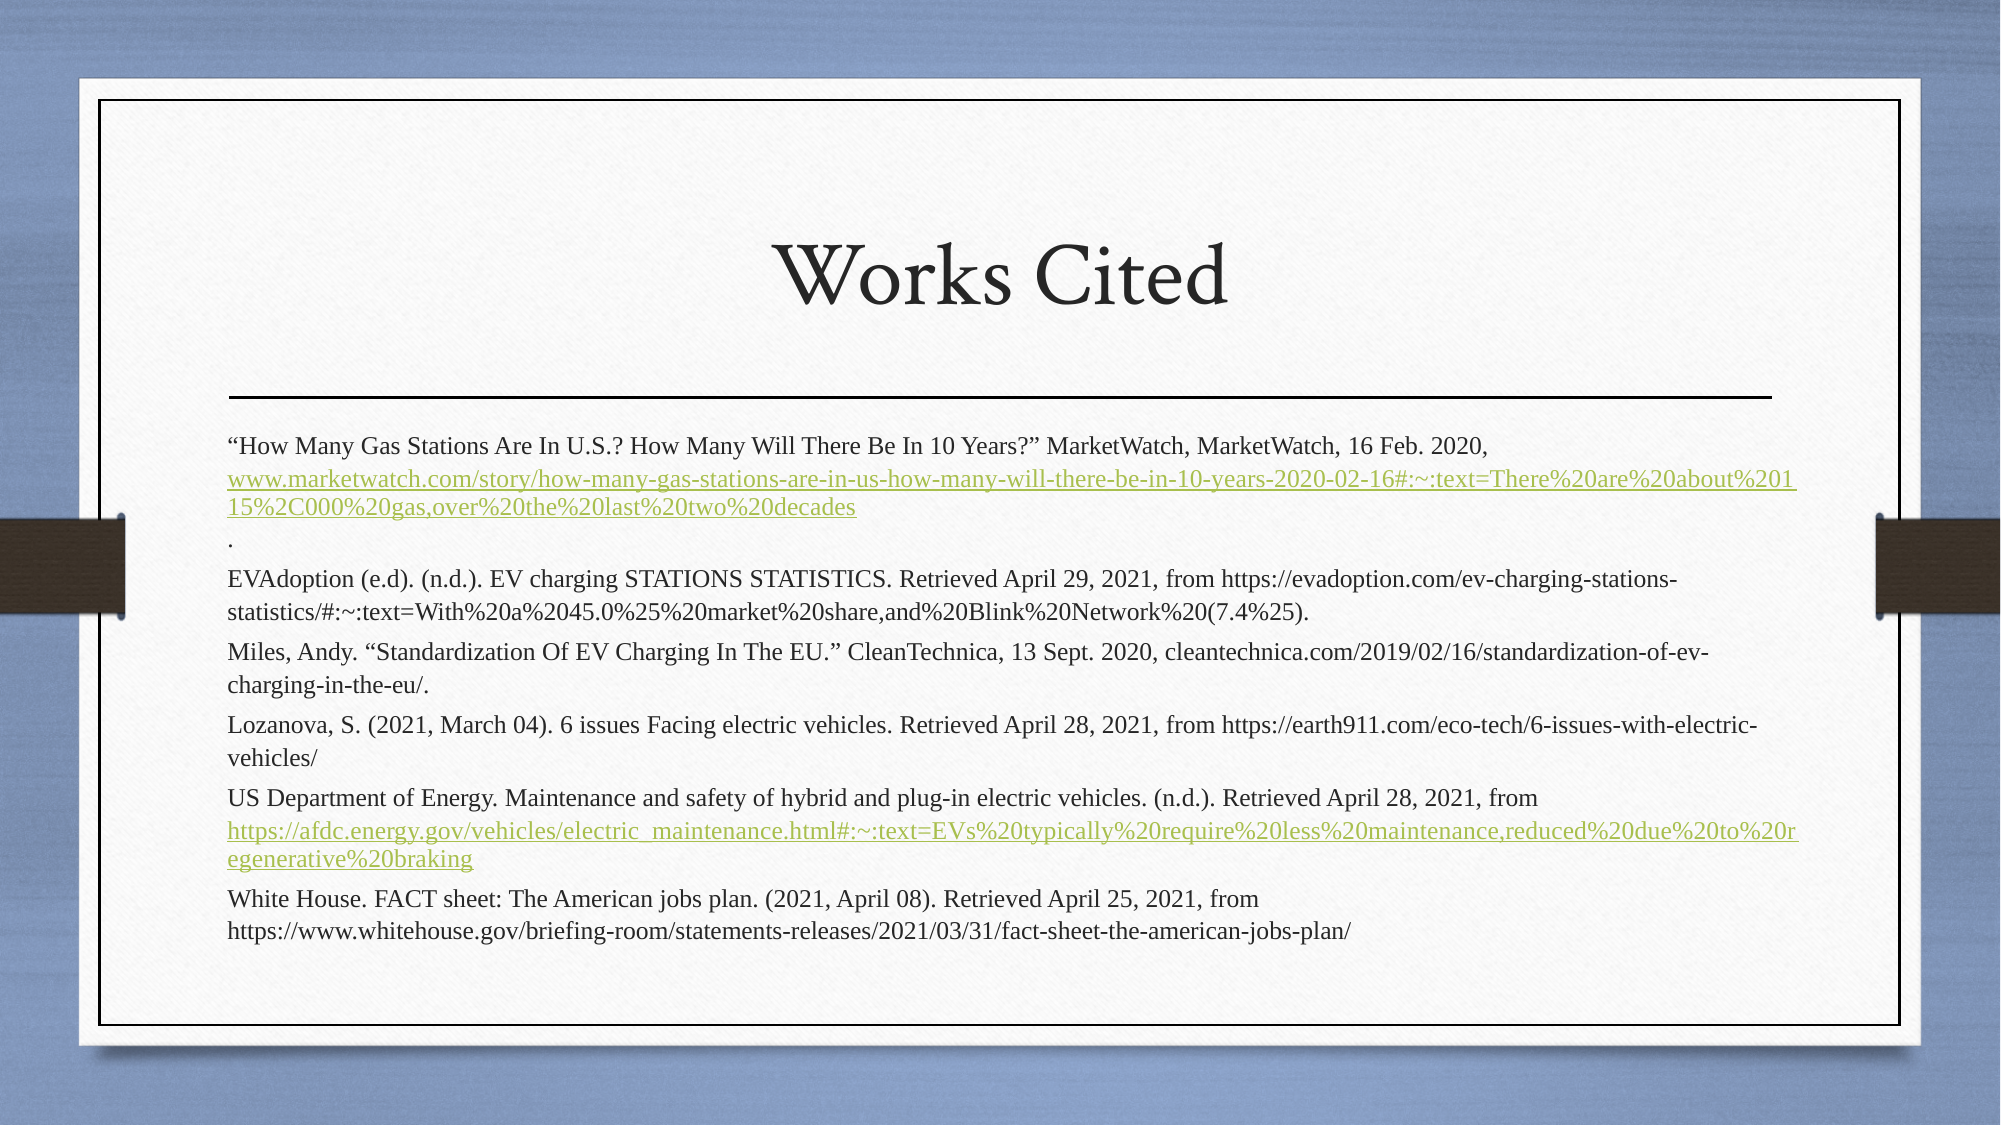

# Works Cited
“How Many Gas Stations Are In U.S.? How Many Will There Be In 10 Years?” MarketWatch, MarketWatch, 16 Feb. 2020, www.marketwatch.com/story/how-many-gas-stations-are-in-us-how-many-will-there-be-in-10-years-2020-02-16#:~:text=There%20are%20about%20115%2C000%20gas,over%20the%20last%20two%20decades.
EVAdoption (e.d). (n.d.). EV charging STATIONS STATISTICS. Retrieved April 29, 2021, from https://evadoption.com/ev-charging-stations-statistics/#:~:text=With%20a%2045.0%25%20market%20share,and%20Blink%20Network%20(7.4%25).
Miles, Andy. “Standardization Of EV Charging In The EU.” CleanTechnica, 13 Sept. 2020, cleantechnica.com/2019/02/16/standardization-of-ev-charging-in-the-eu/.
Lozanova, S. (2021, March 04). 6 issues Facing electric vehicles. Retrieved April 28, 2021, from https://earth911.com/eco-tech/6-issues-with-electric-vehicles/
US Department of Energy. Maintenance and safety of hybrid and plug-in electric vehicles. (n.d.). Retrieved April 28, 2021, from https://afdc.energy.gov/vehicles/electric_maintenance.html#:~:text=EVs%20typically%20require%20less%20maintenance,reduced%20due%20to%20regenerative%20braking
White House. FACT sheet: The American jobs plan. (2021, April 08). Retrieved April 25, 2021, from https://www.whitehouse.gov/briefing-room/statements-releases/2021/03/31/fact-sheet-the-american-jobs-plan/